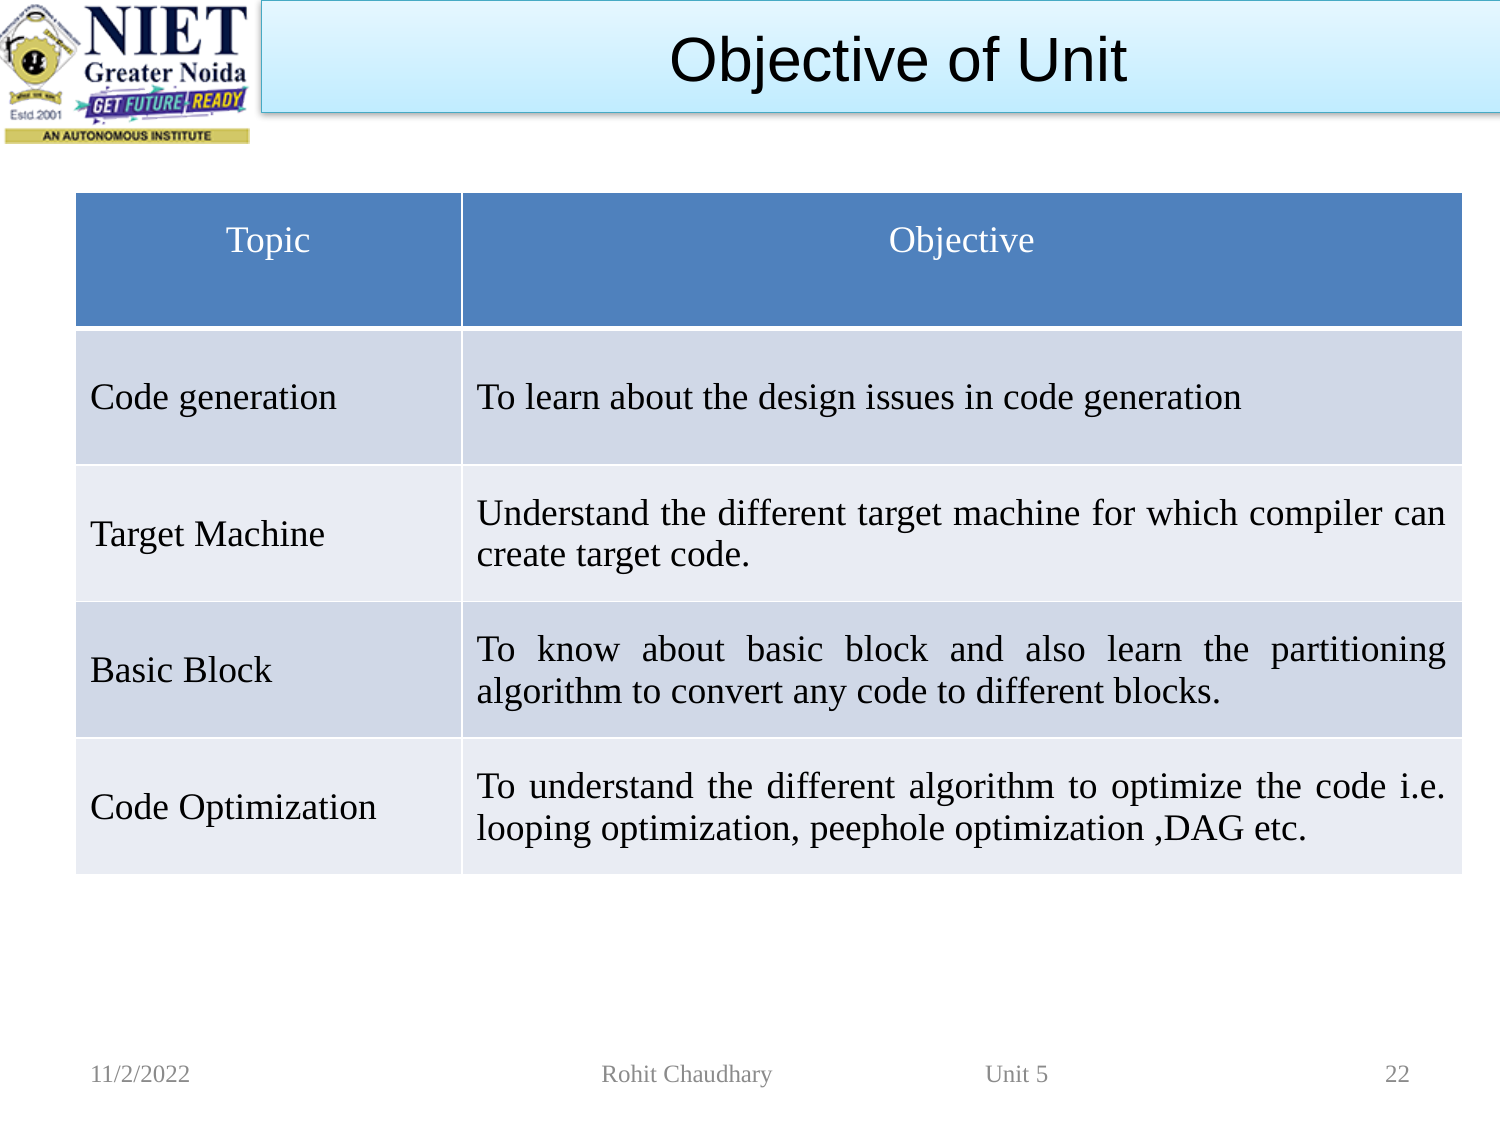

Objective of Unit
| Topic | Objective |
| --- | --- |
| Code generation | To learn about the design issues in code generation |
| Target Machine | Understand the different target machine for which compiler can create target code. |
| Basic Block | To know about basic block and also learn the partitioning algorithm to convert any code to different blocks. |
| Code Optimization | To understand the different algorithm to optimize the code i.e. looping optimization, peephole optimization ,DAG etc. |
11/2/2022
Rohit Chaudhary                                  Unit 5
22